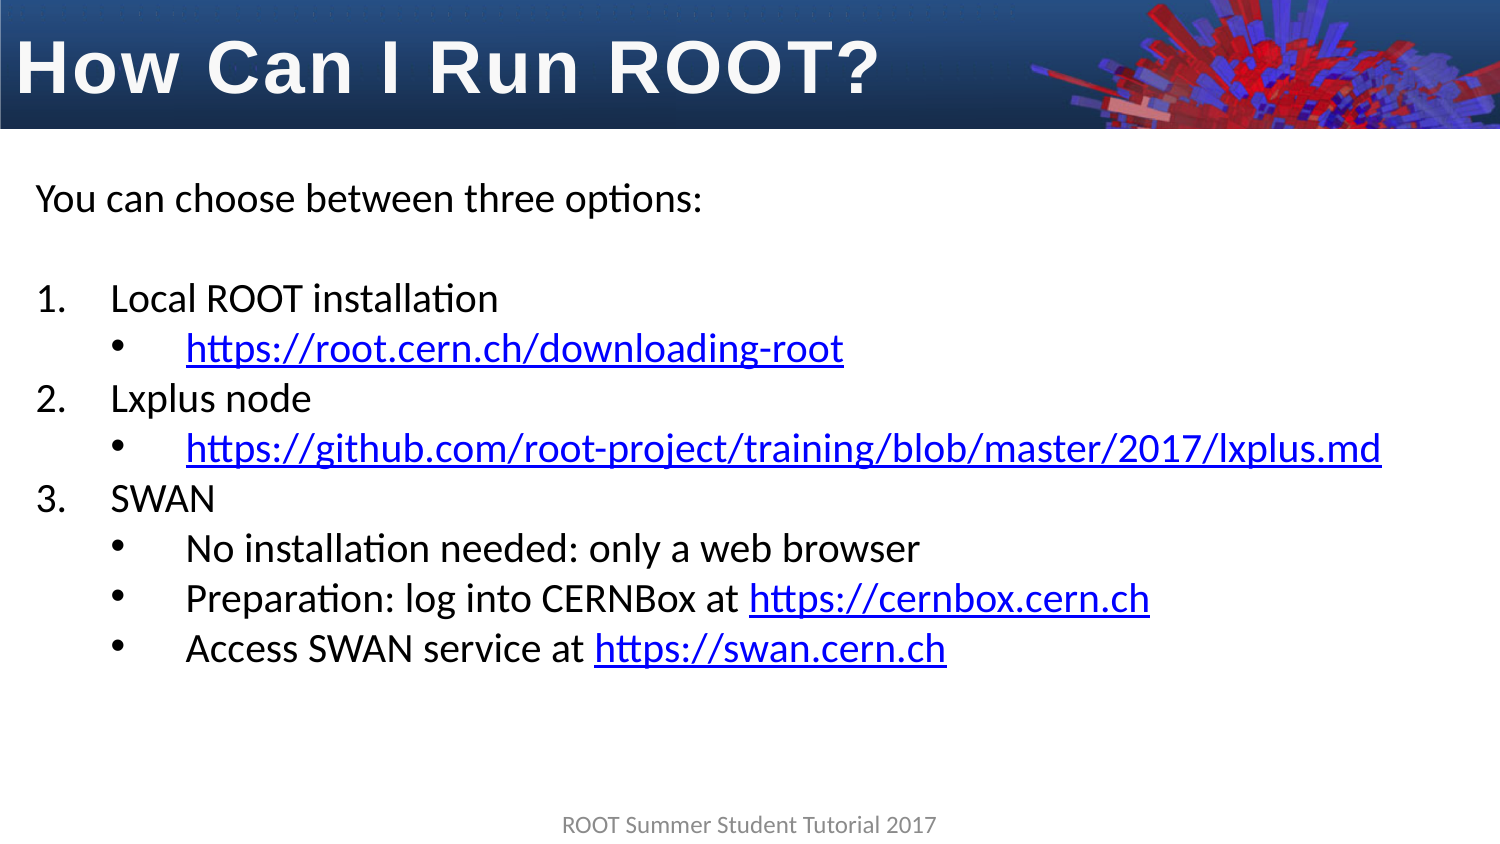

How Can I Run ROOT?
You can choose between three options:

Local ROOT installation
https://root.cern.ch/downloading-root
Lxplus node
https://github.com/root-project/training/blob/master/2017/lxplus.md
SWAN
No installation needed: only a web browser
Preparation: log into CERNBox at https://cernbox.cern.ch
Access SWAN service at https://swan.cern.ch

ROOT Summer Student Tutorial 2017